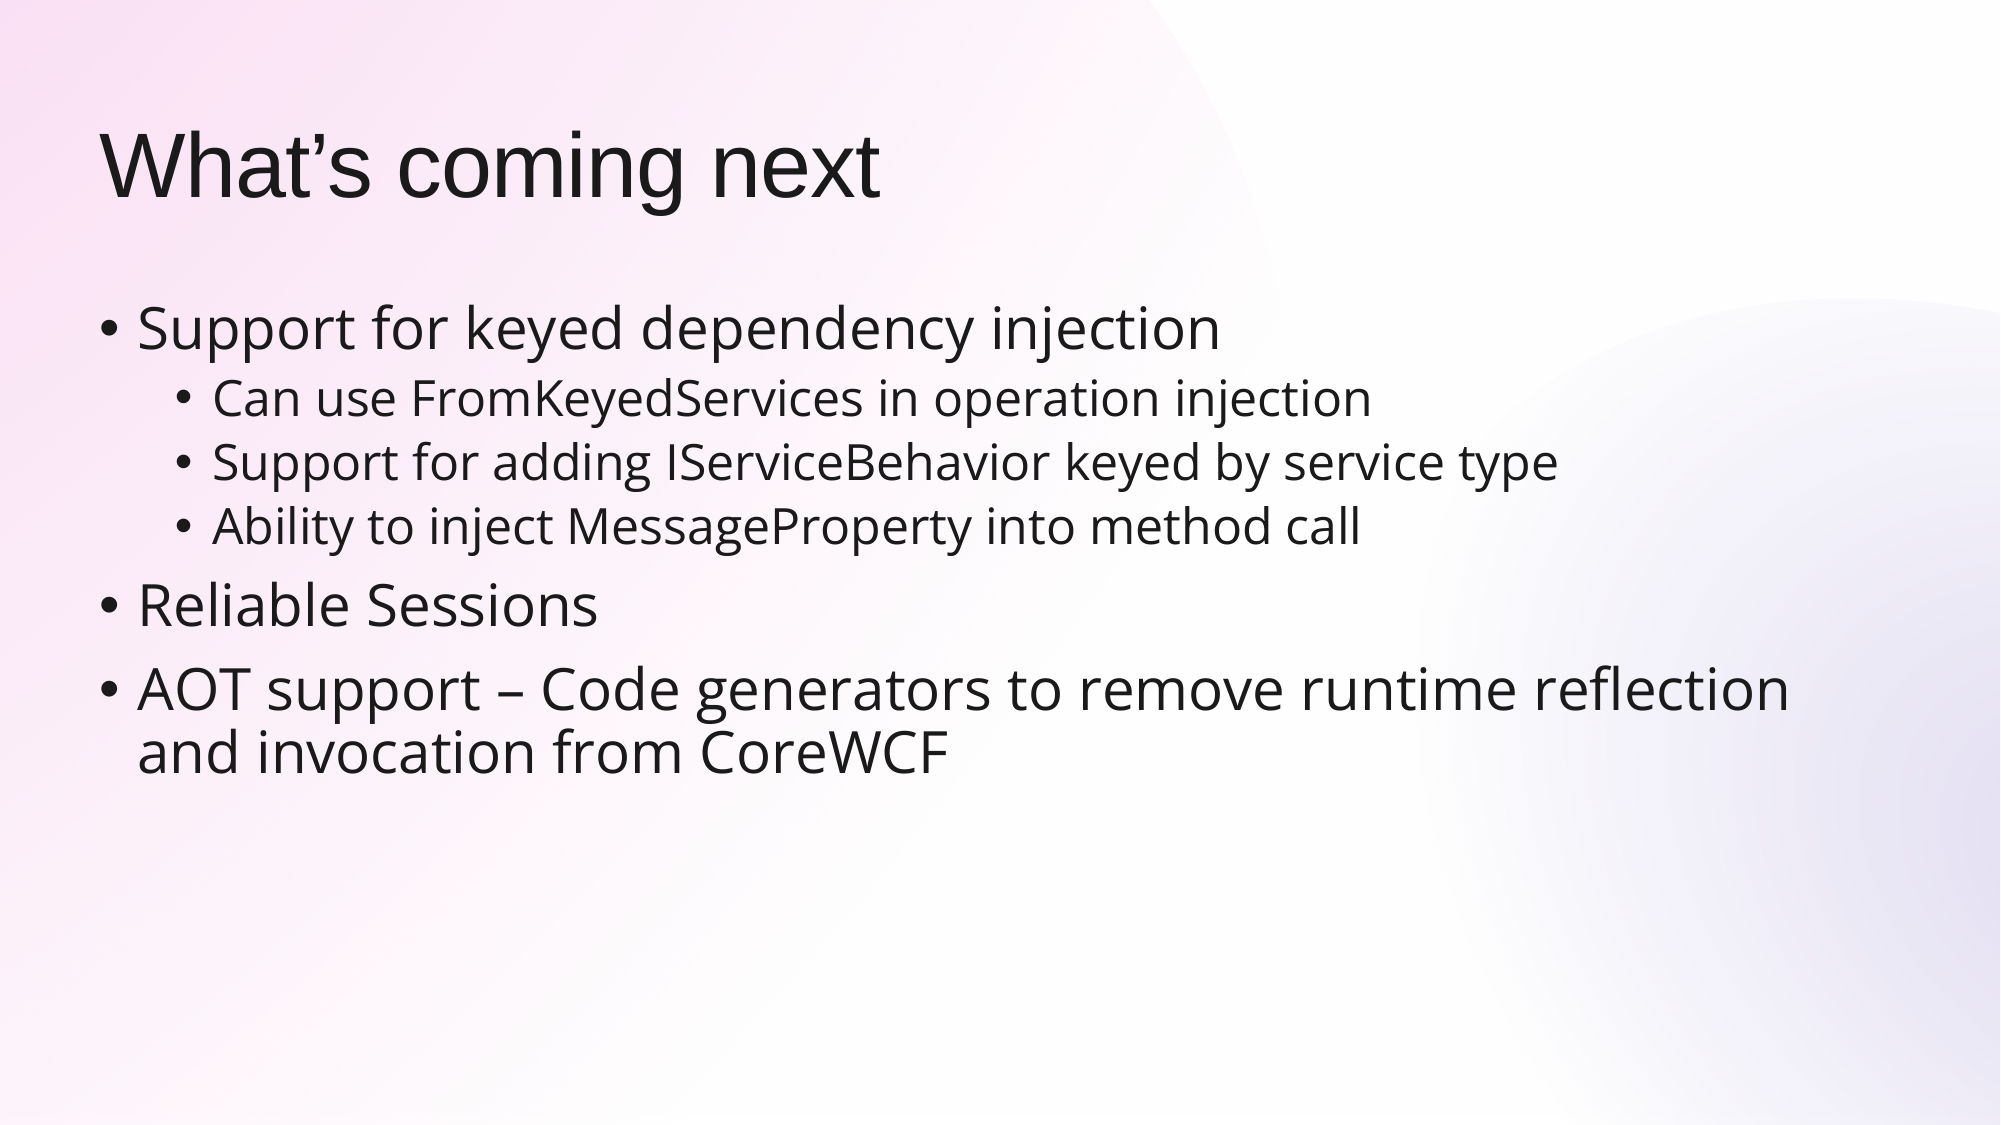

# What’s coming next
Support for keyed dependency injection
Can use FromKeyedServices in operation injection
Support for adding IServiceBehavior keyed by service type
Ability to inject MessageProperty into method call
Reliable Sessions
AOT support – Code generators to remove runtime reflection and invocation from CoreWCF